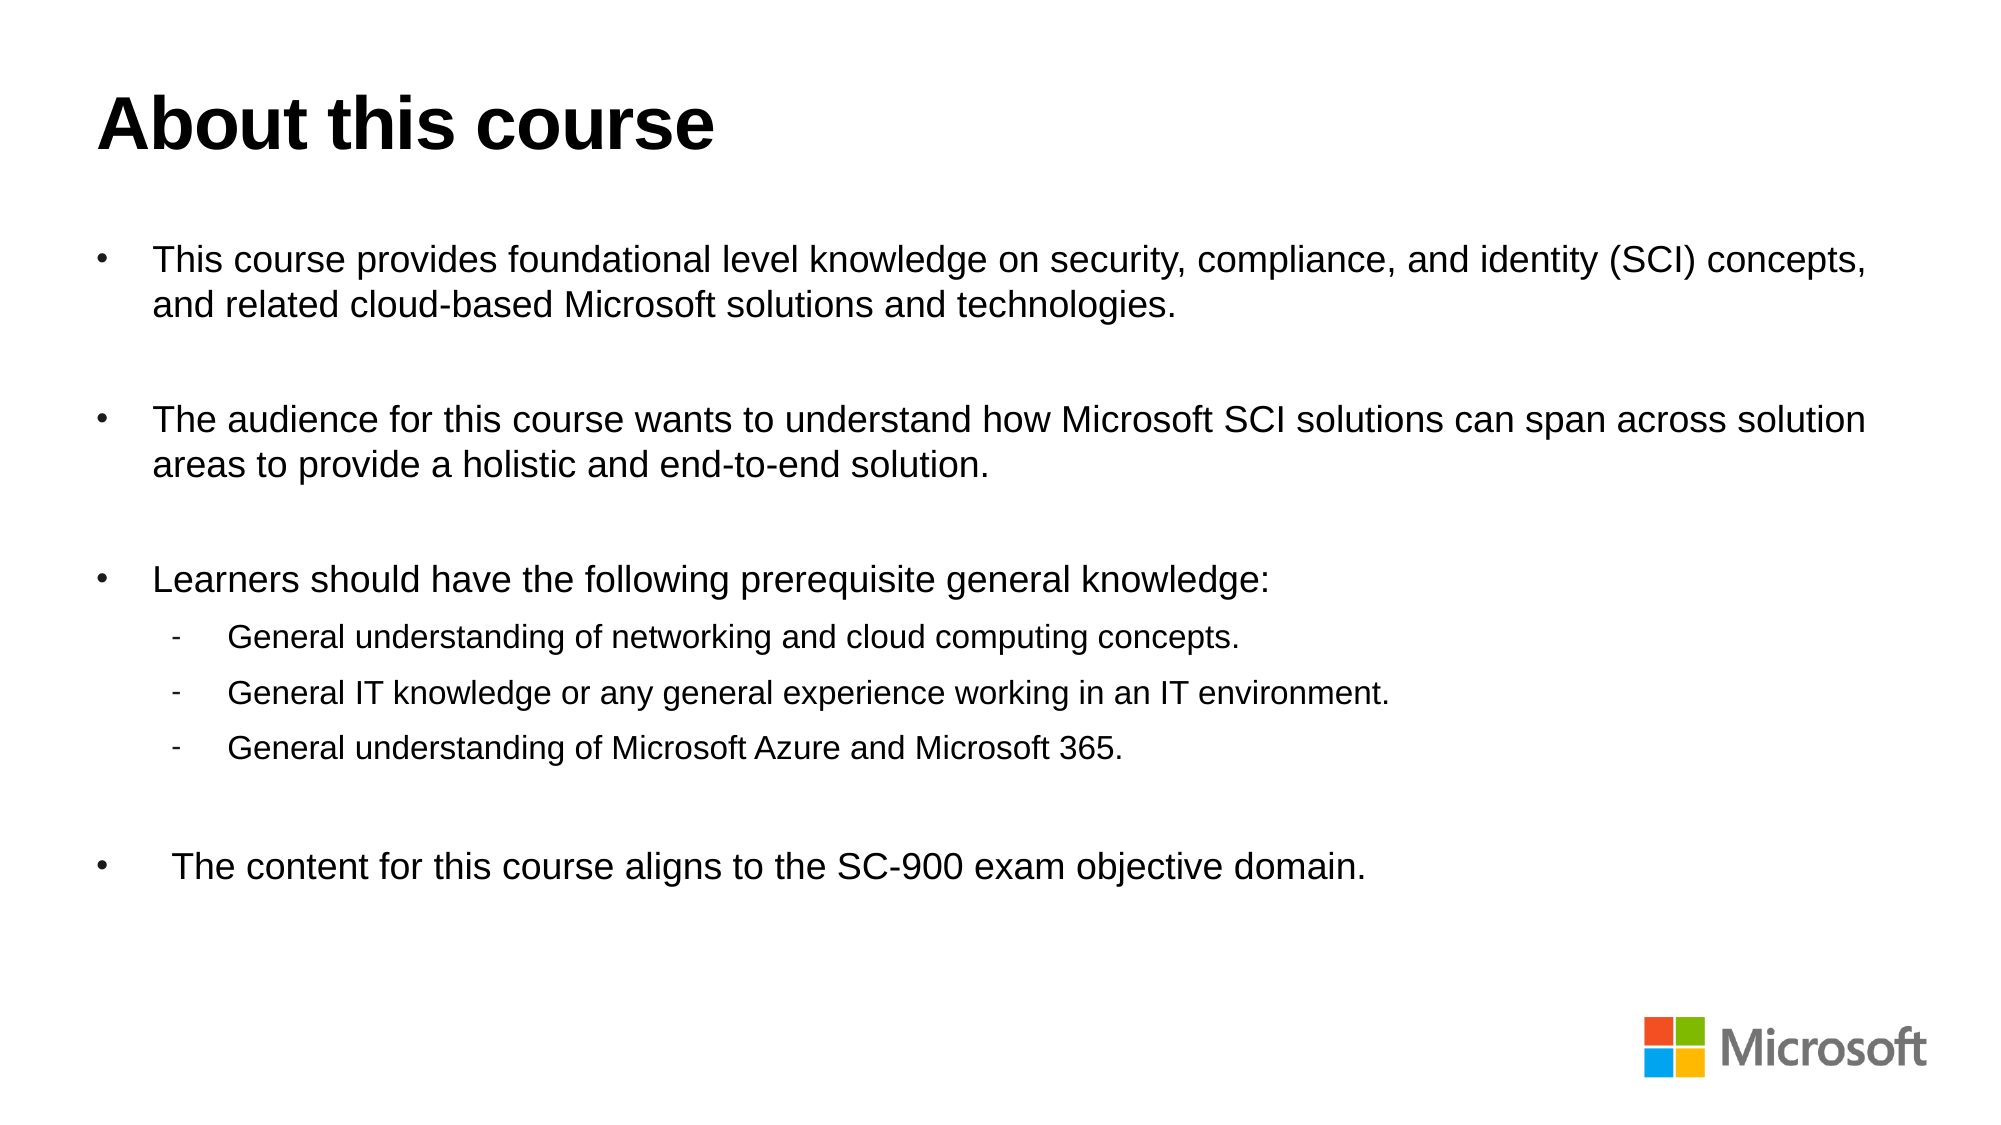

# About this course
This course provides foundational level knowledge on security, compliance, and identity (SCI) concepts, and related cloud-based Microsoft solutions and technologies.

The audience for this course wants to understand how Microsoft SCI solutions can span across solution areas to provide a holistic and end-to-end solution.

Learners should have the following prerequisite general knowledge:
General understanding of networking and cloud computing concepts.
General IT knowledge or any general experience working in an IT environment.
General understanding of Microsoft Azure and Microsoft 365.

The content for this course aligns to the SC-900 exam objective domain.